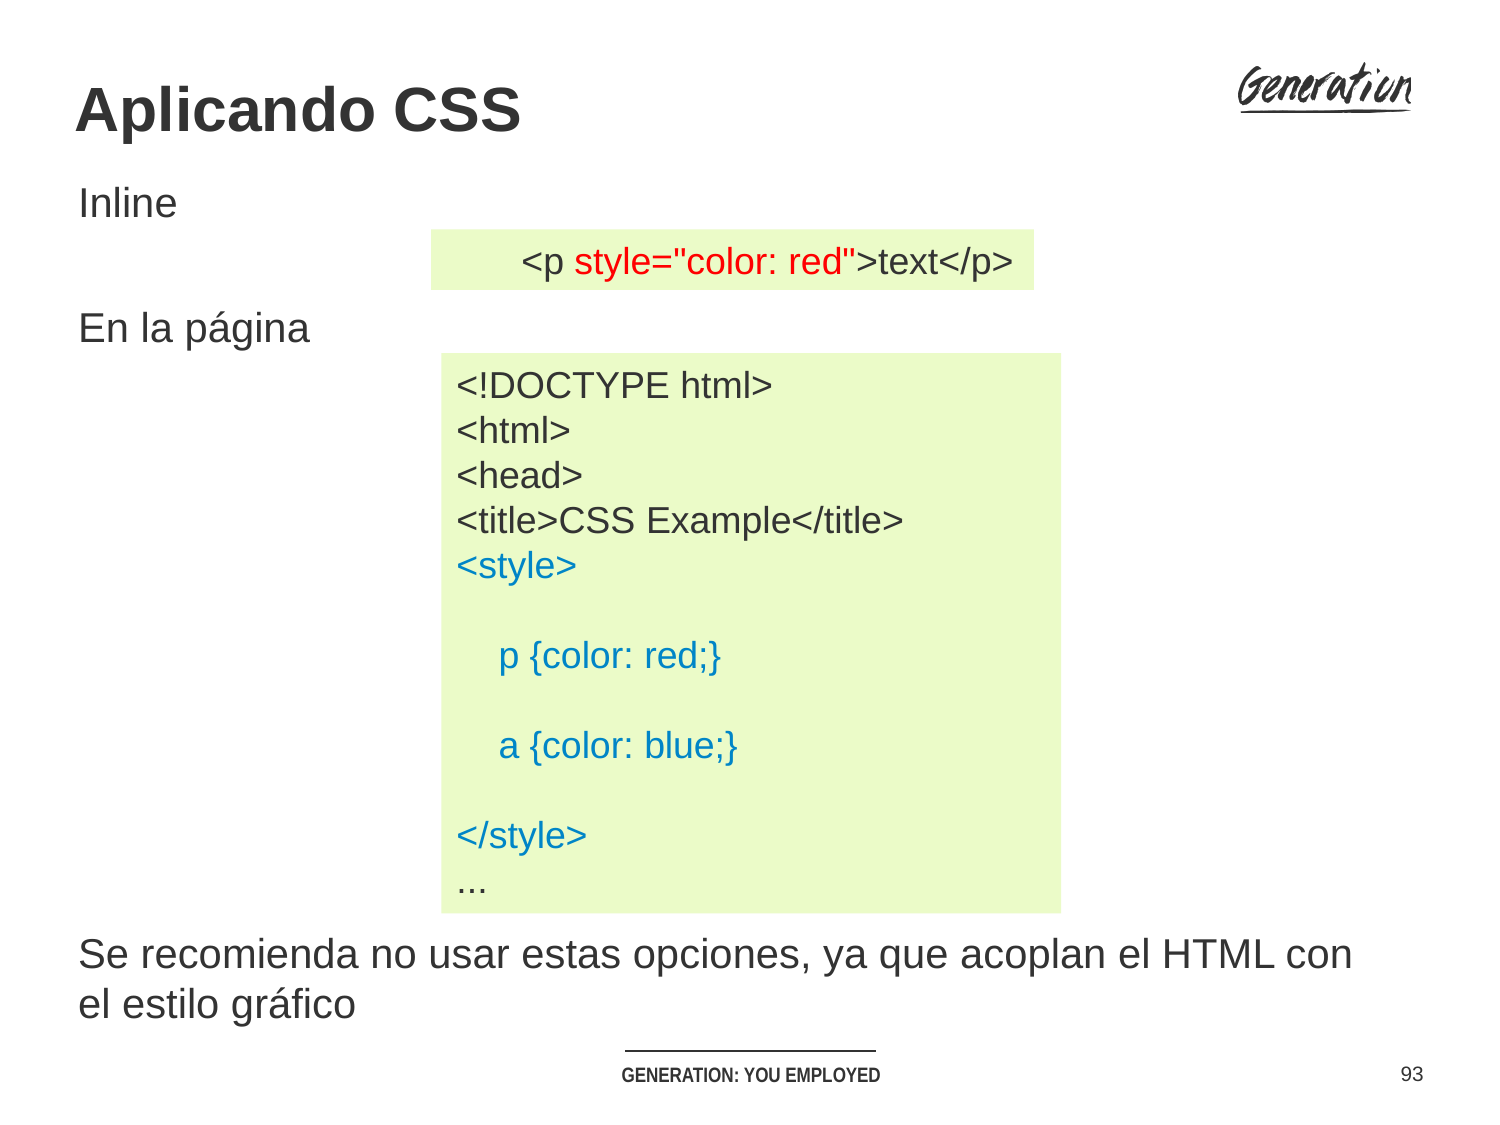

Aplicando CSS
Inline

En la página

Se recomienda no usar estas opciones, ya que acoplan el HTML con el estilo gráfico
<p style="color: red">text</p>
<!DOCTYPE html>
<html>
<head>
<title>CSS Example</title>
<style>

    p {color: red;}

    a {color: blue;}

</style>
...